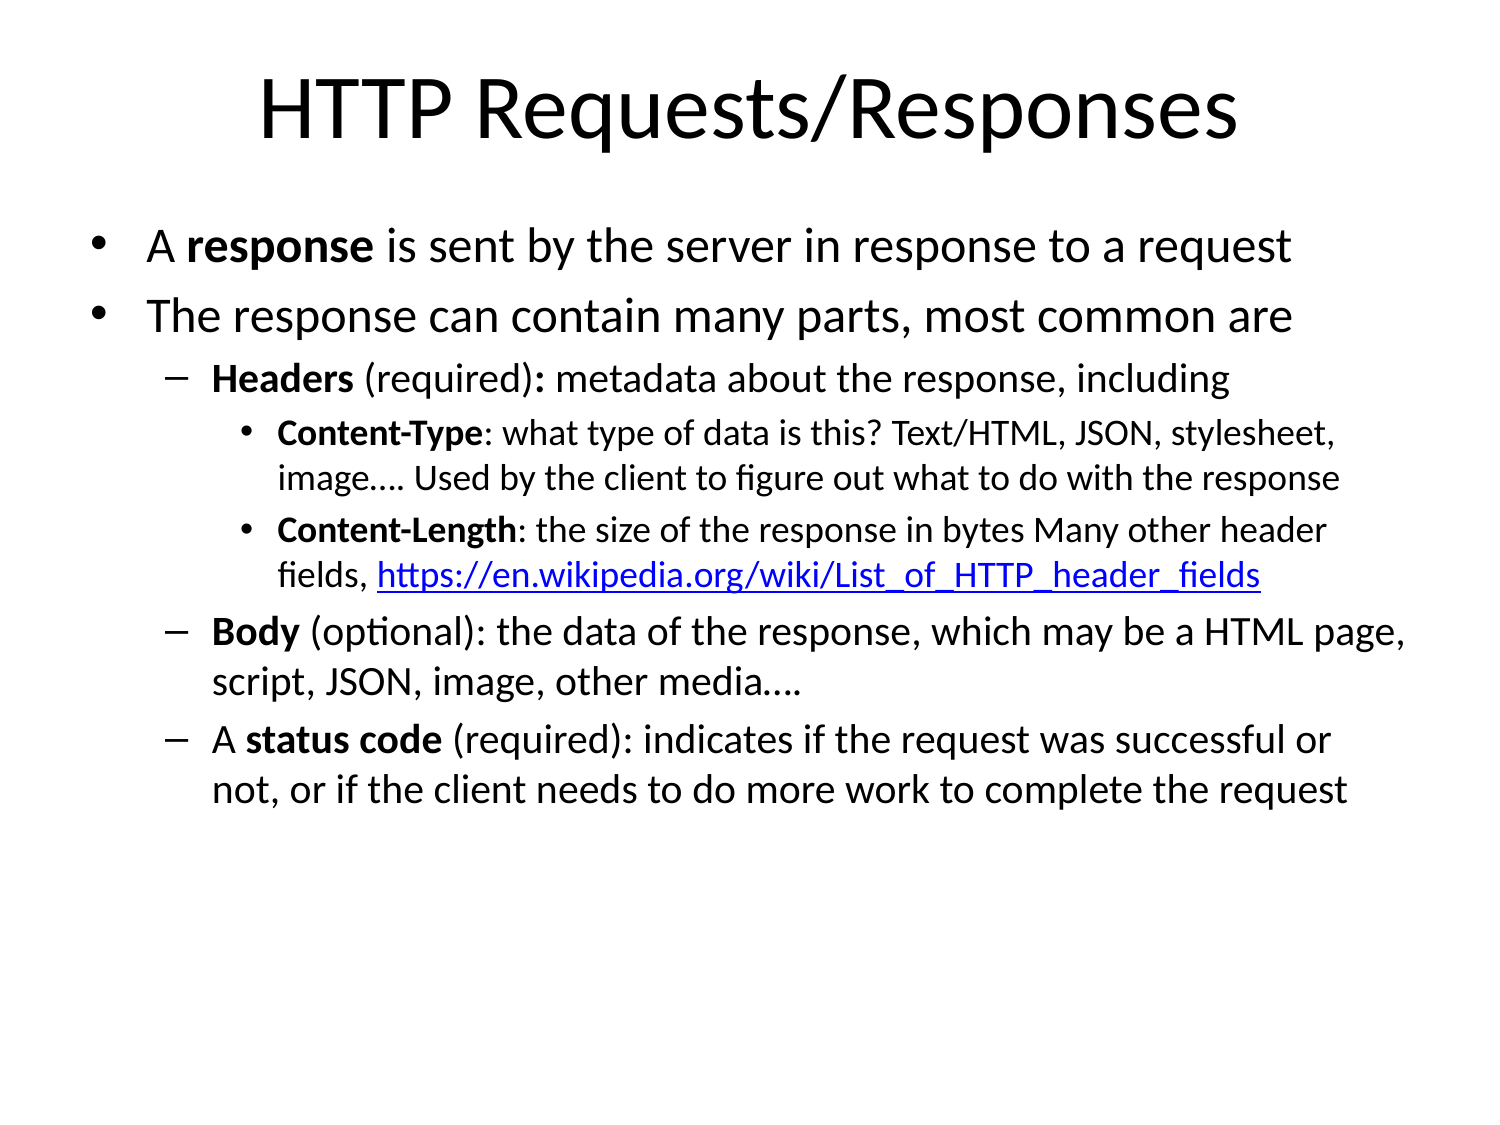

# HTTP Requests/Responses
A response is sent by the server in response to a request
The response can contain many parts, most common are
Headers (required): metadata about the response, including
Content-Type: what type of data is this? Text/HTML, JSON, stylesheet, image…. Used by the client to figure out what to do with the response
Content-Length: the size of the response in bytes Many other header fields, https://en.wikipedia.org/wiki/List_of_HTTP_header_fields
Body (optional): the data of the response, which may be a HTML page, script, JSON, image, other media….
A status code (required): indicates if the request was successful or not, or if the client needs to do more work to complete the request